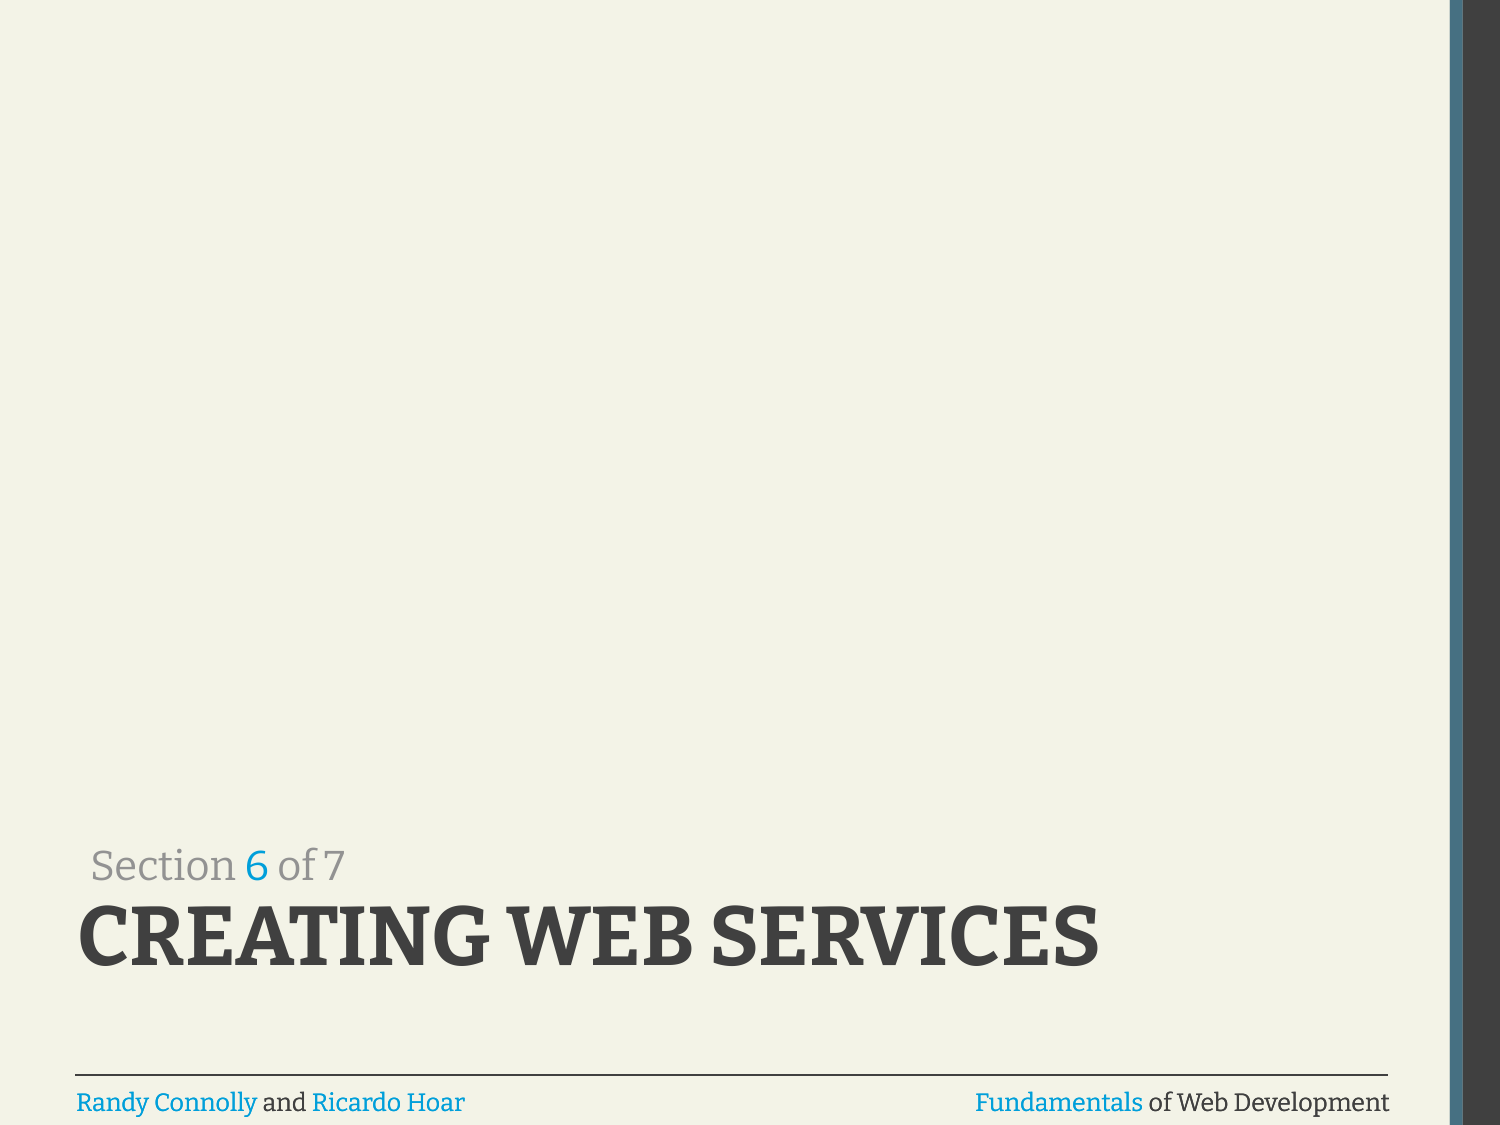

Section 6 of 7
# Creating Web Services